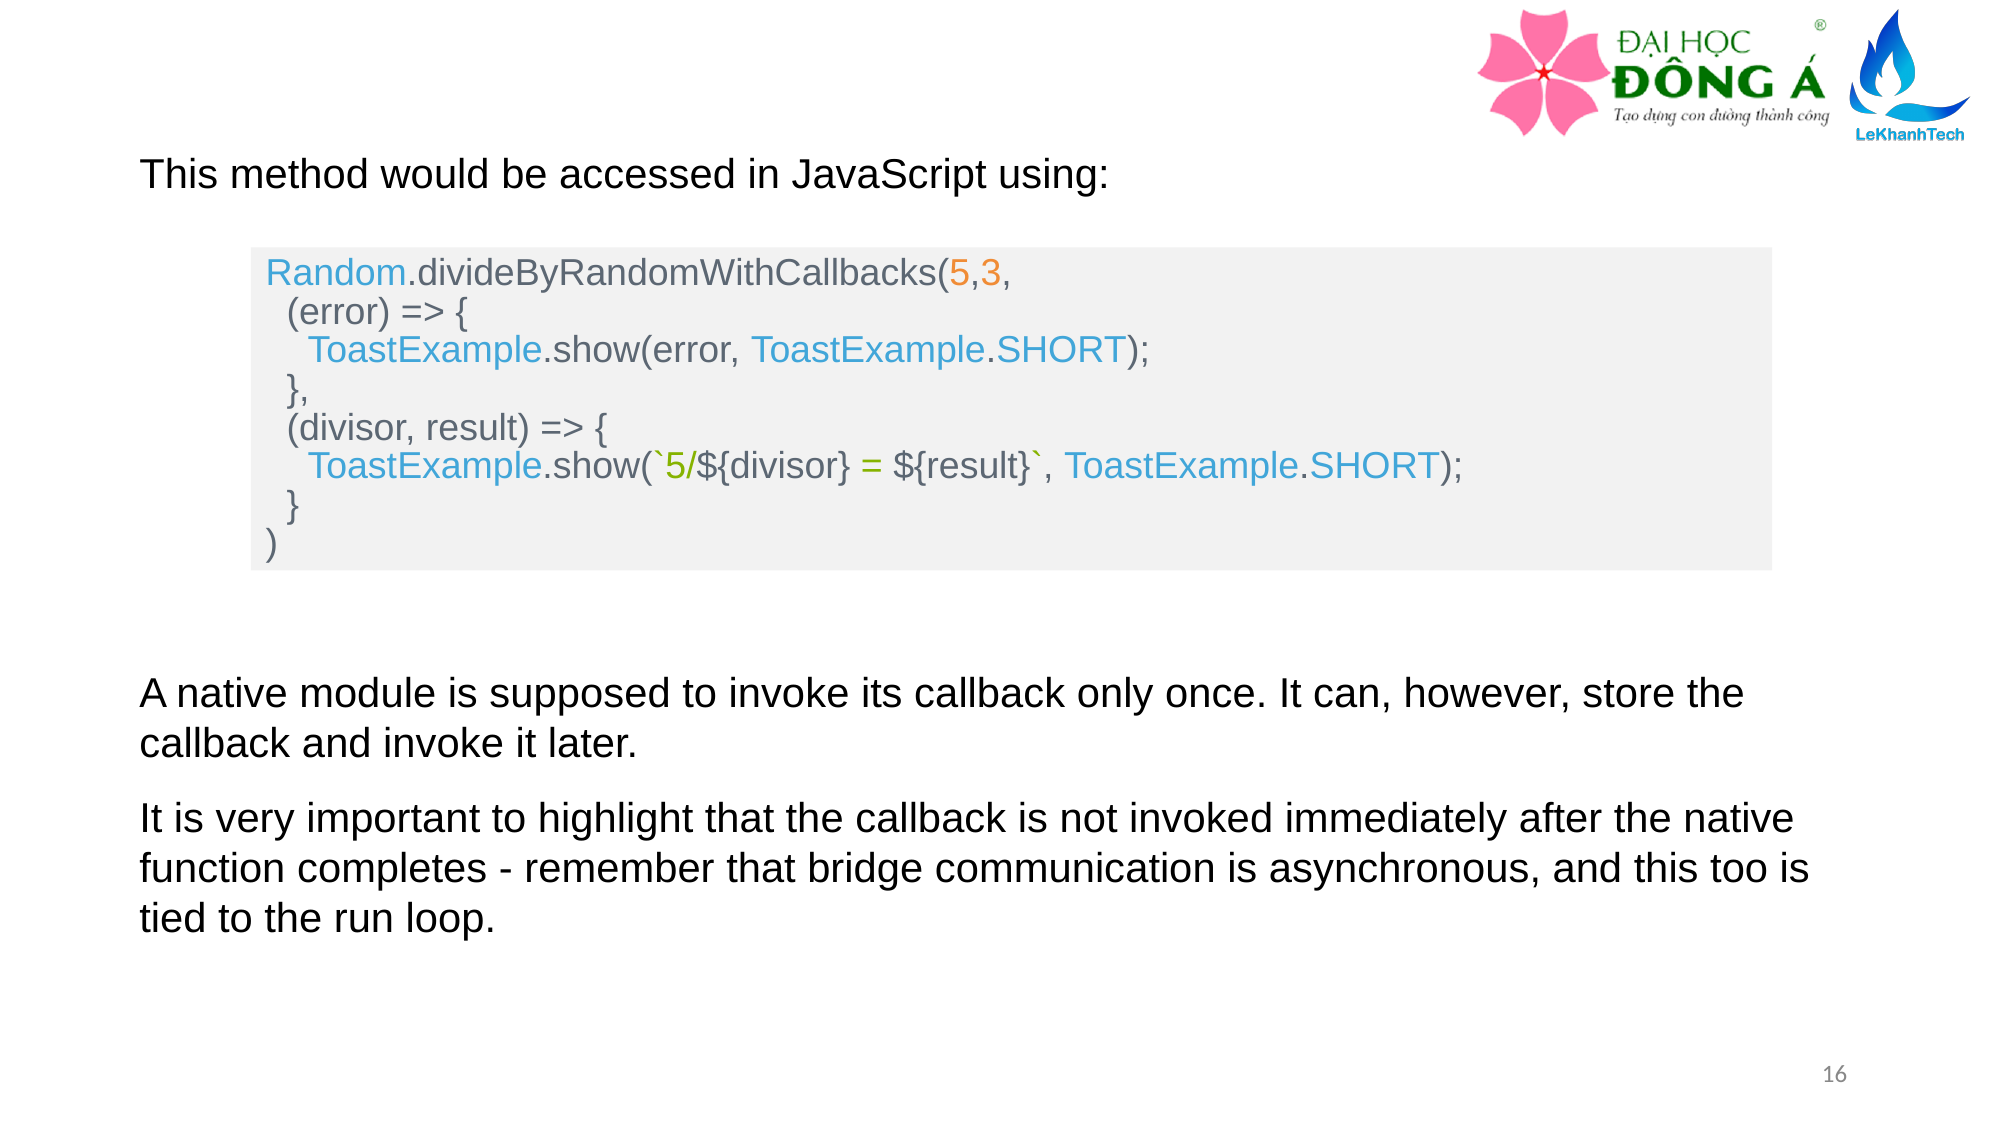

This method would be accessed in JavaScript using:
Random.divideByRandomWithCallbacks(5,3,
  (error) => {
    ToastExample.show(error, ToastExample.SHORT);
  },
  (divisor, result) => {
    ToastExample.show(`5/${divisor} = ${result}`, ToastExample.SHORT);
  }
)
A native module is supposed to invoke its callback only once. It can, however, store the callback and invoke it later.
It is very important to highlight that the callback is not invoked immediately after the native function completes - remember that bridge communication is asynchronous, and this too is tied to the run loop.
16